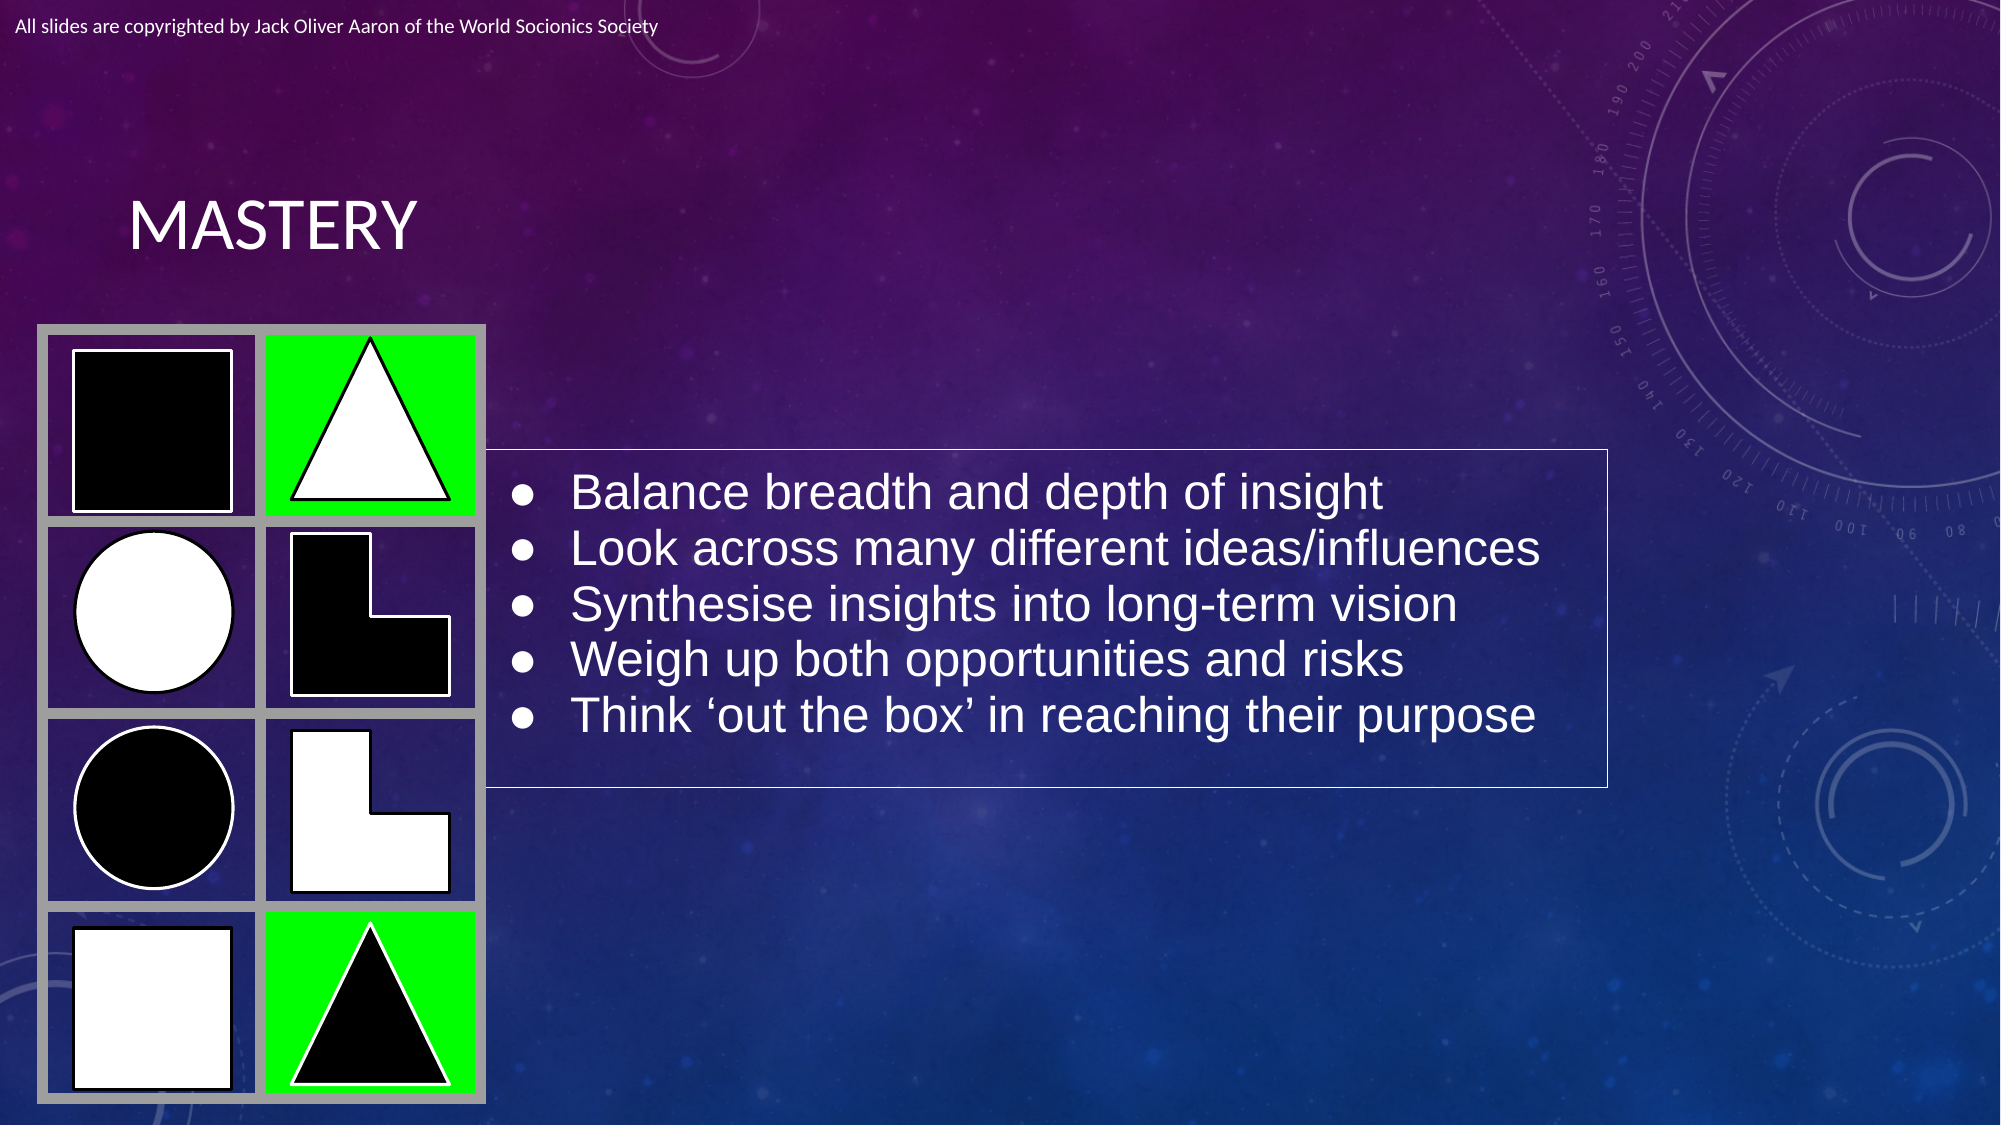

All slides are copyrighted by Jack Oliver Aaron of the World Socionics Society
# MASTERY
|  |  |
| --- | --- |
|  |  |
|  |  |
|  |  |

| Balance breadth and depth of insight Look across many different ideas/influences Synthesise insights into long-term vision Weigh up both opportunities and risks Think ‘out the box’ in reaching their purpose |
| --- |